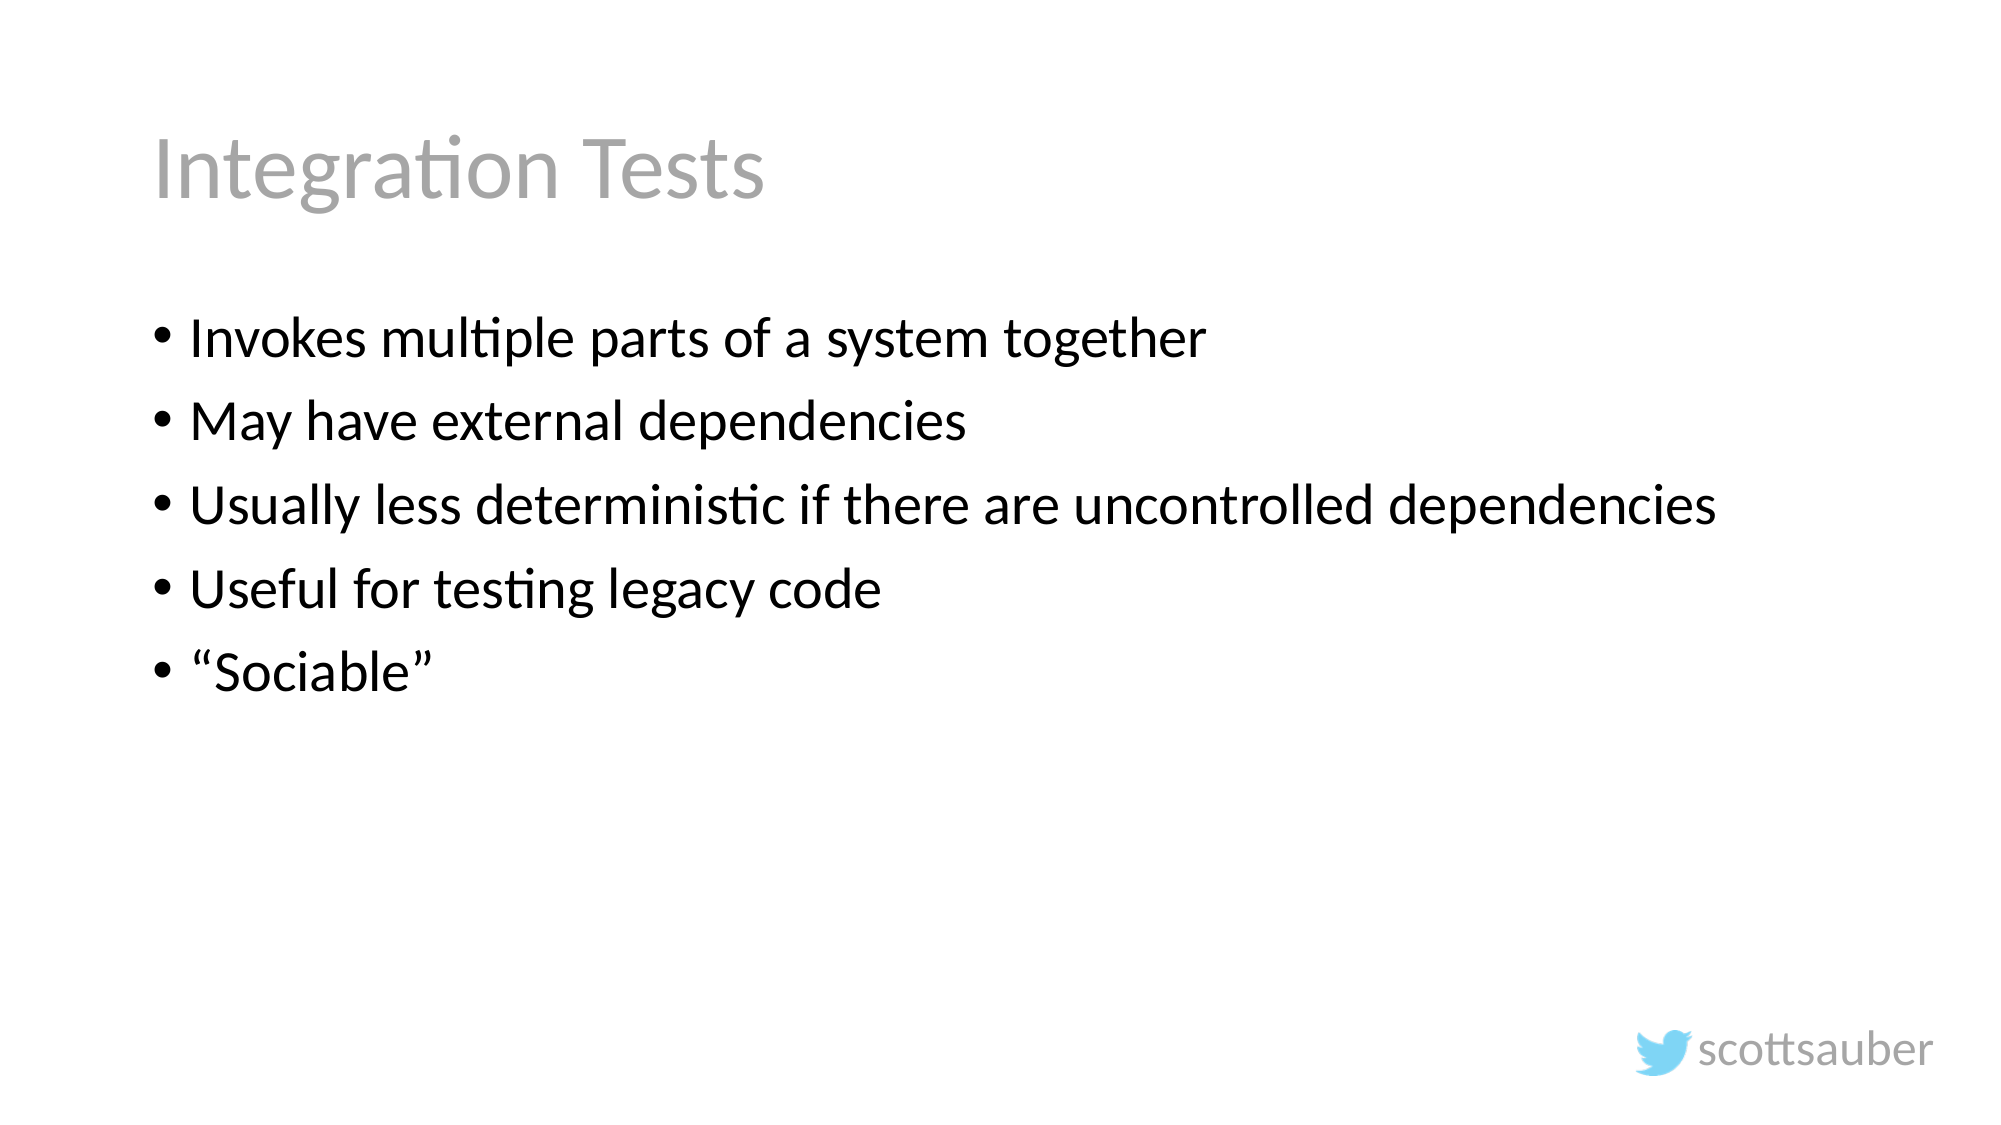

# Integration Tests
Invokes multiple parts of a system together
May have external dependencies
Usually less deterministic if there are uncontrolled dependencies
Useful for testing legacy code
“Sociable”
scottsauber